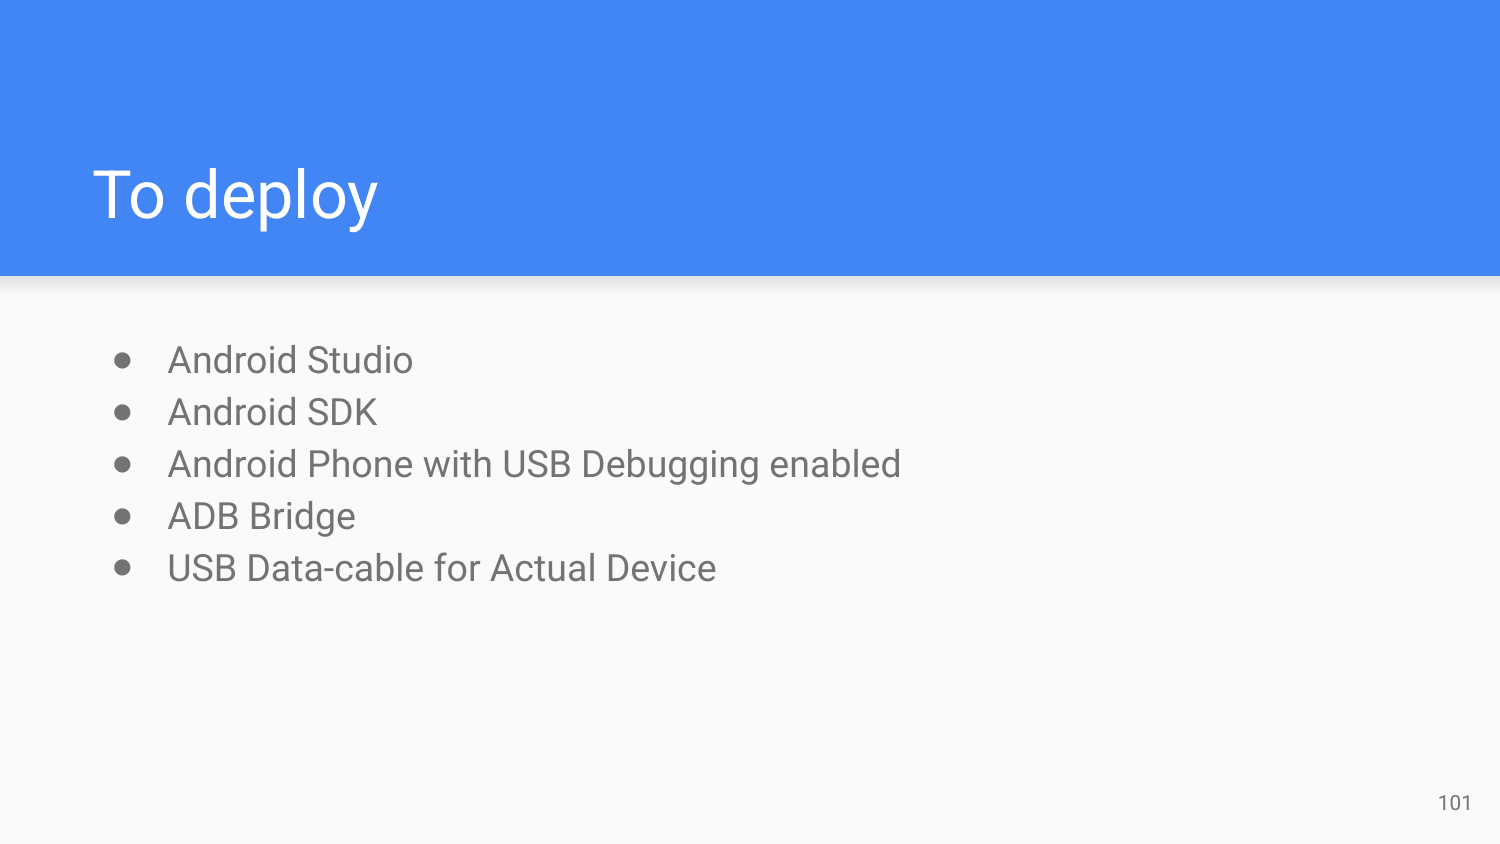

# To deploy
Android Studio
Android SDK
Android Phone with USB Debugging enabled
ADB Bridge
USB Data-cable for Actual Device
101